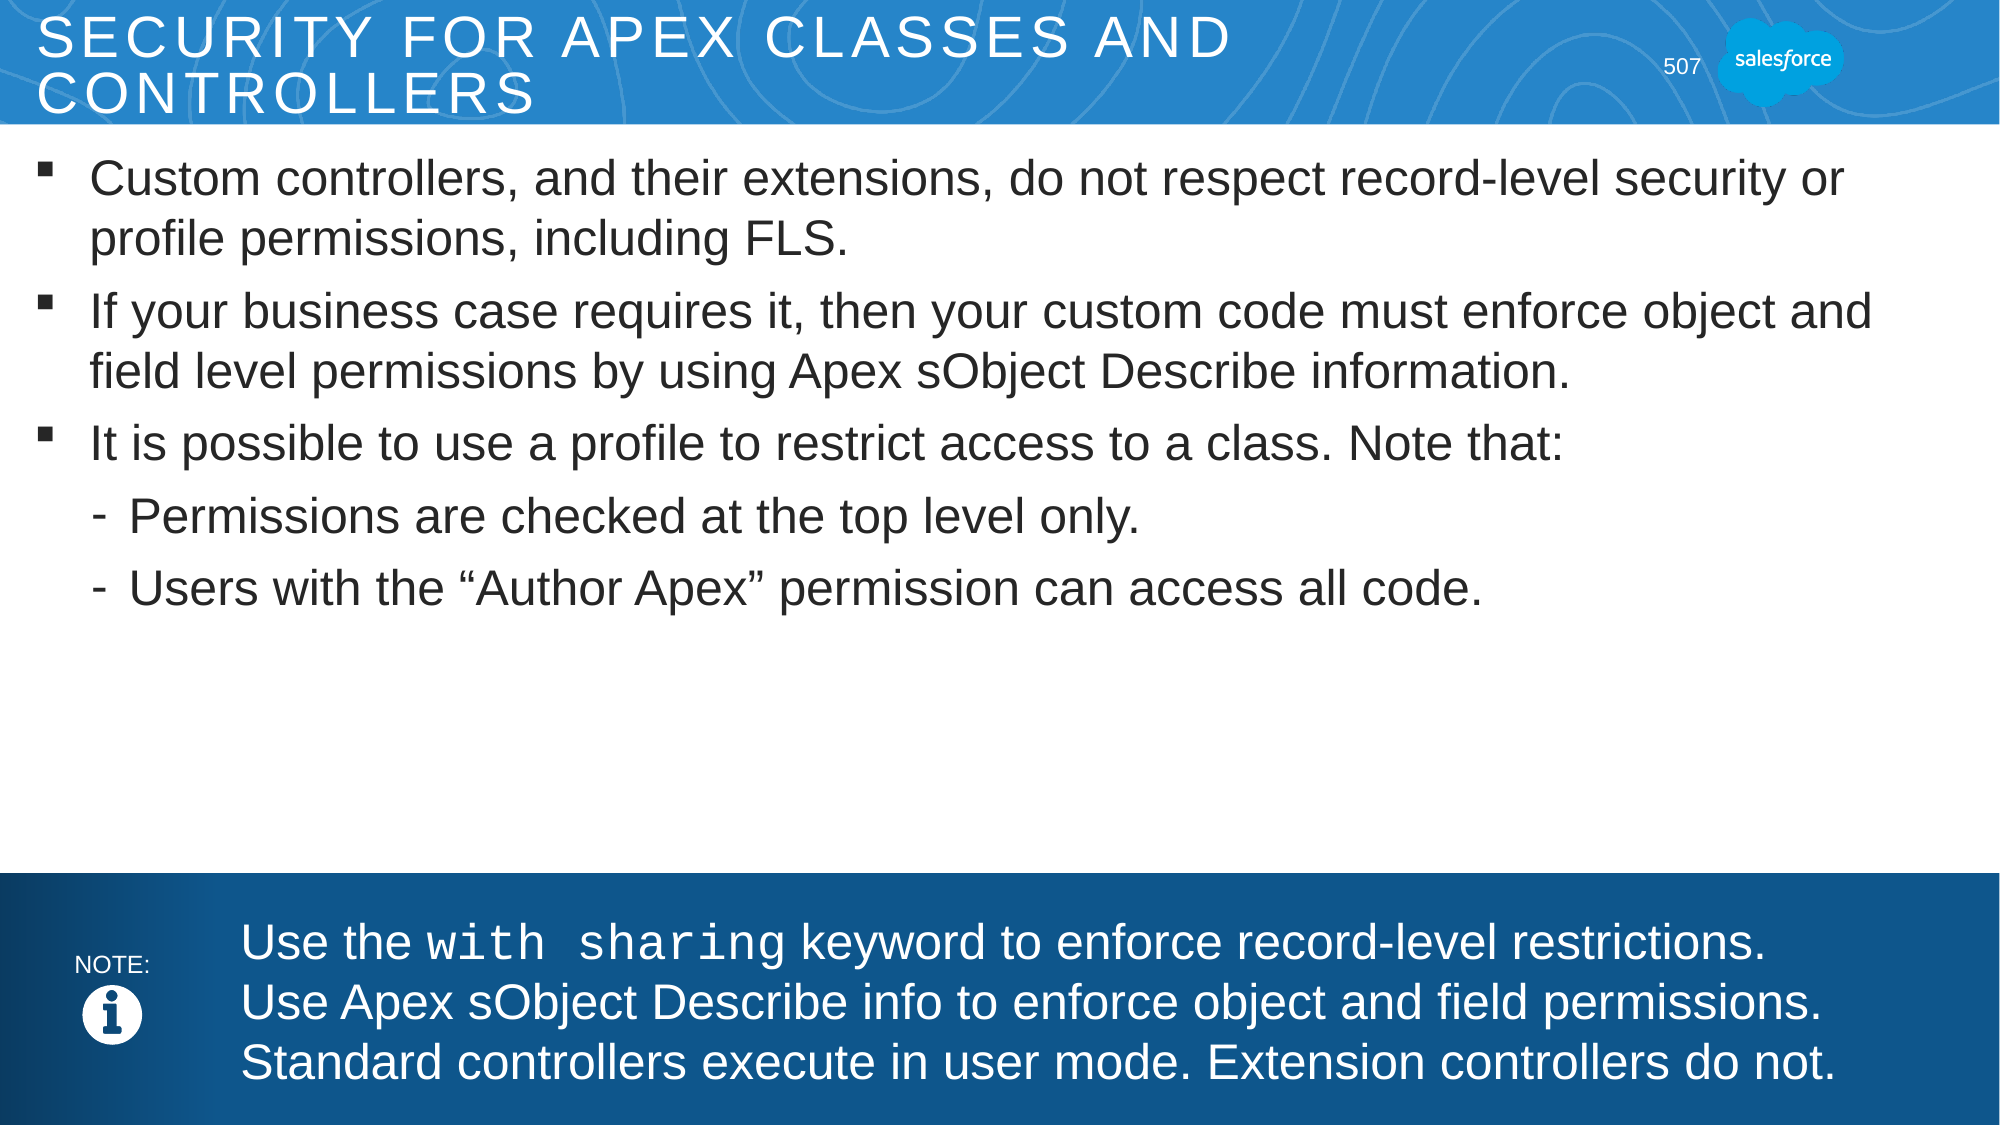

# Security for Apex Classes and Controllers
507
Custom controllers, and their extensions, do not respect record-level security or profile permissions, including FLS.
If your business case requires it, then your custom code must enforce object and field level permissions by using Apex sObject Describe information.
It is possible to use a profile to restrict access to a class. Note that:
Permissions are checked at the top level only.
Users with the “Author Apex” permission can access all code.

Use the with sharing keyword to enforce record-level restrictions.
Use Apex sObject Describe info to enforce object and field permissions.
Standard controllers execute in user mode. Extension controllers do not.
NOTE: